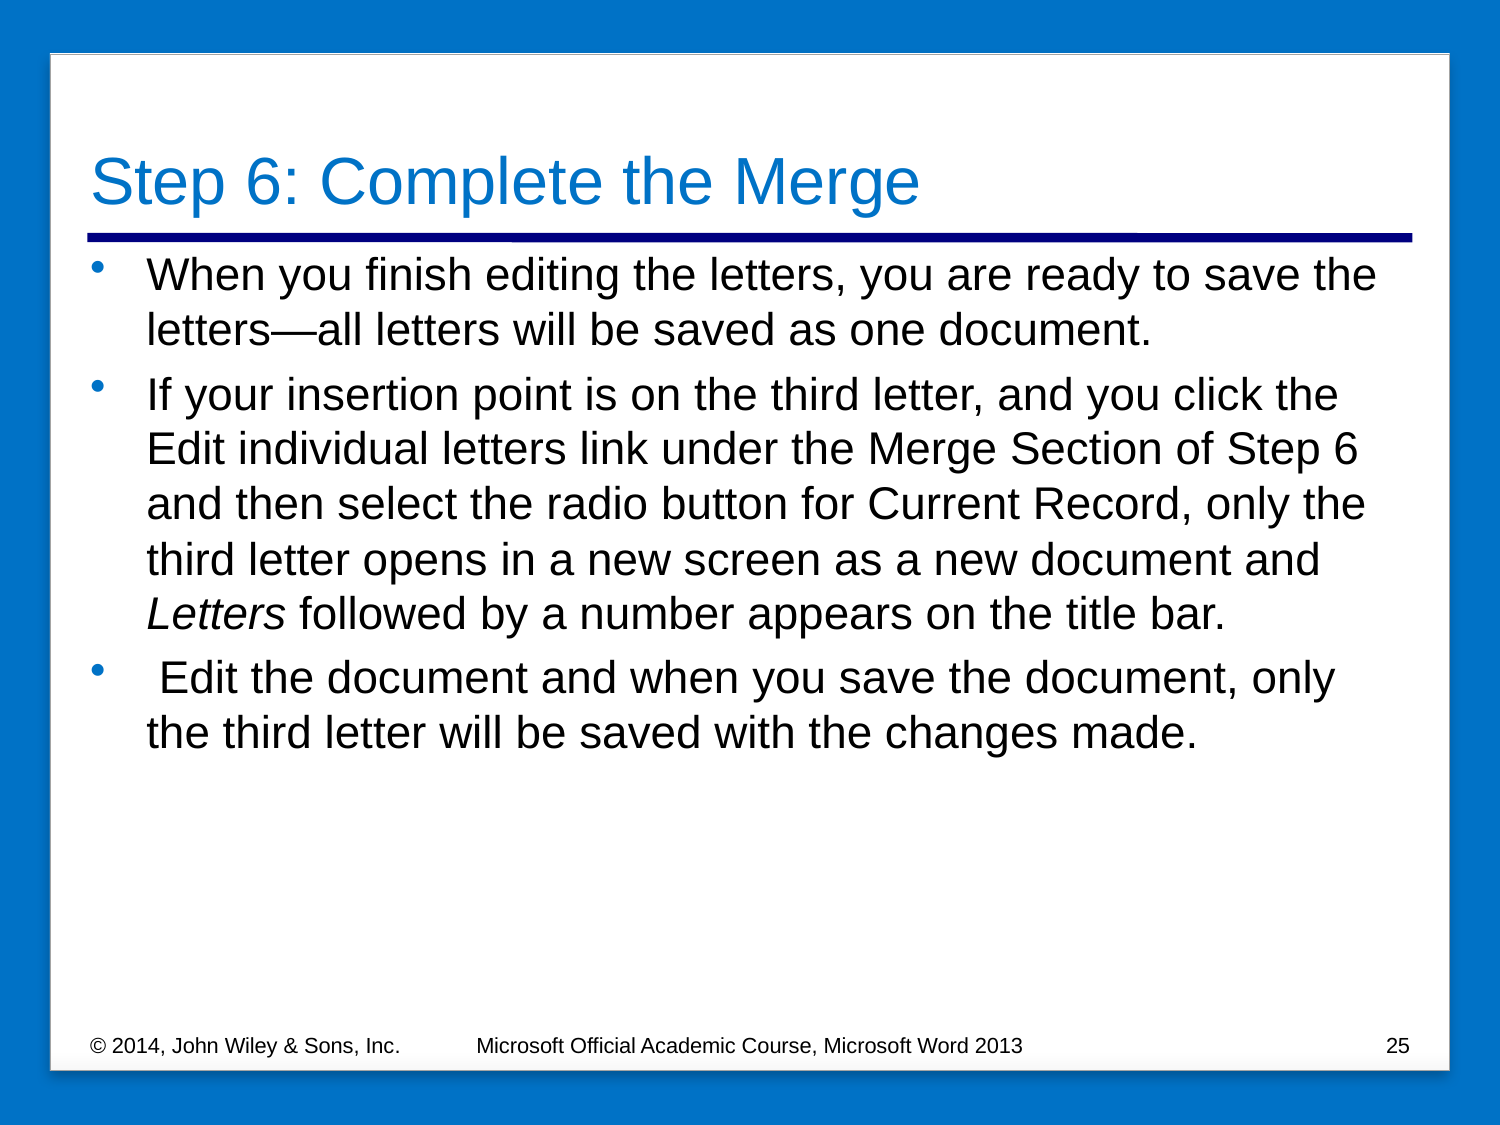

# Step 6: Complete the Merge
When you finish editing the letters, you are ready to save the letters—all letters will be saved as one document.
If your insertion point is on the third letter, and you click the Edit individual letters link under the Merge Section of Step 6 and then select the radio button for Current Record, only the third letter opens in a new screen as a new document and Letters followed by a number appears on the title bar.
 Edit the document and when you save the document, only the third letter will be saved with the changes made.
© 2014, John Wiley & Sons, Inc.
Microsoft Official Academic Course, Microsoft Word 2013
25